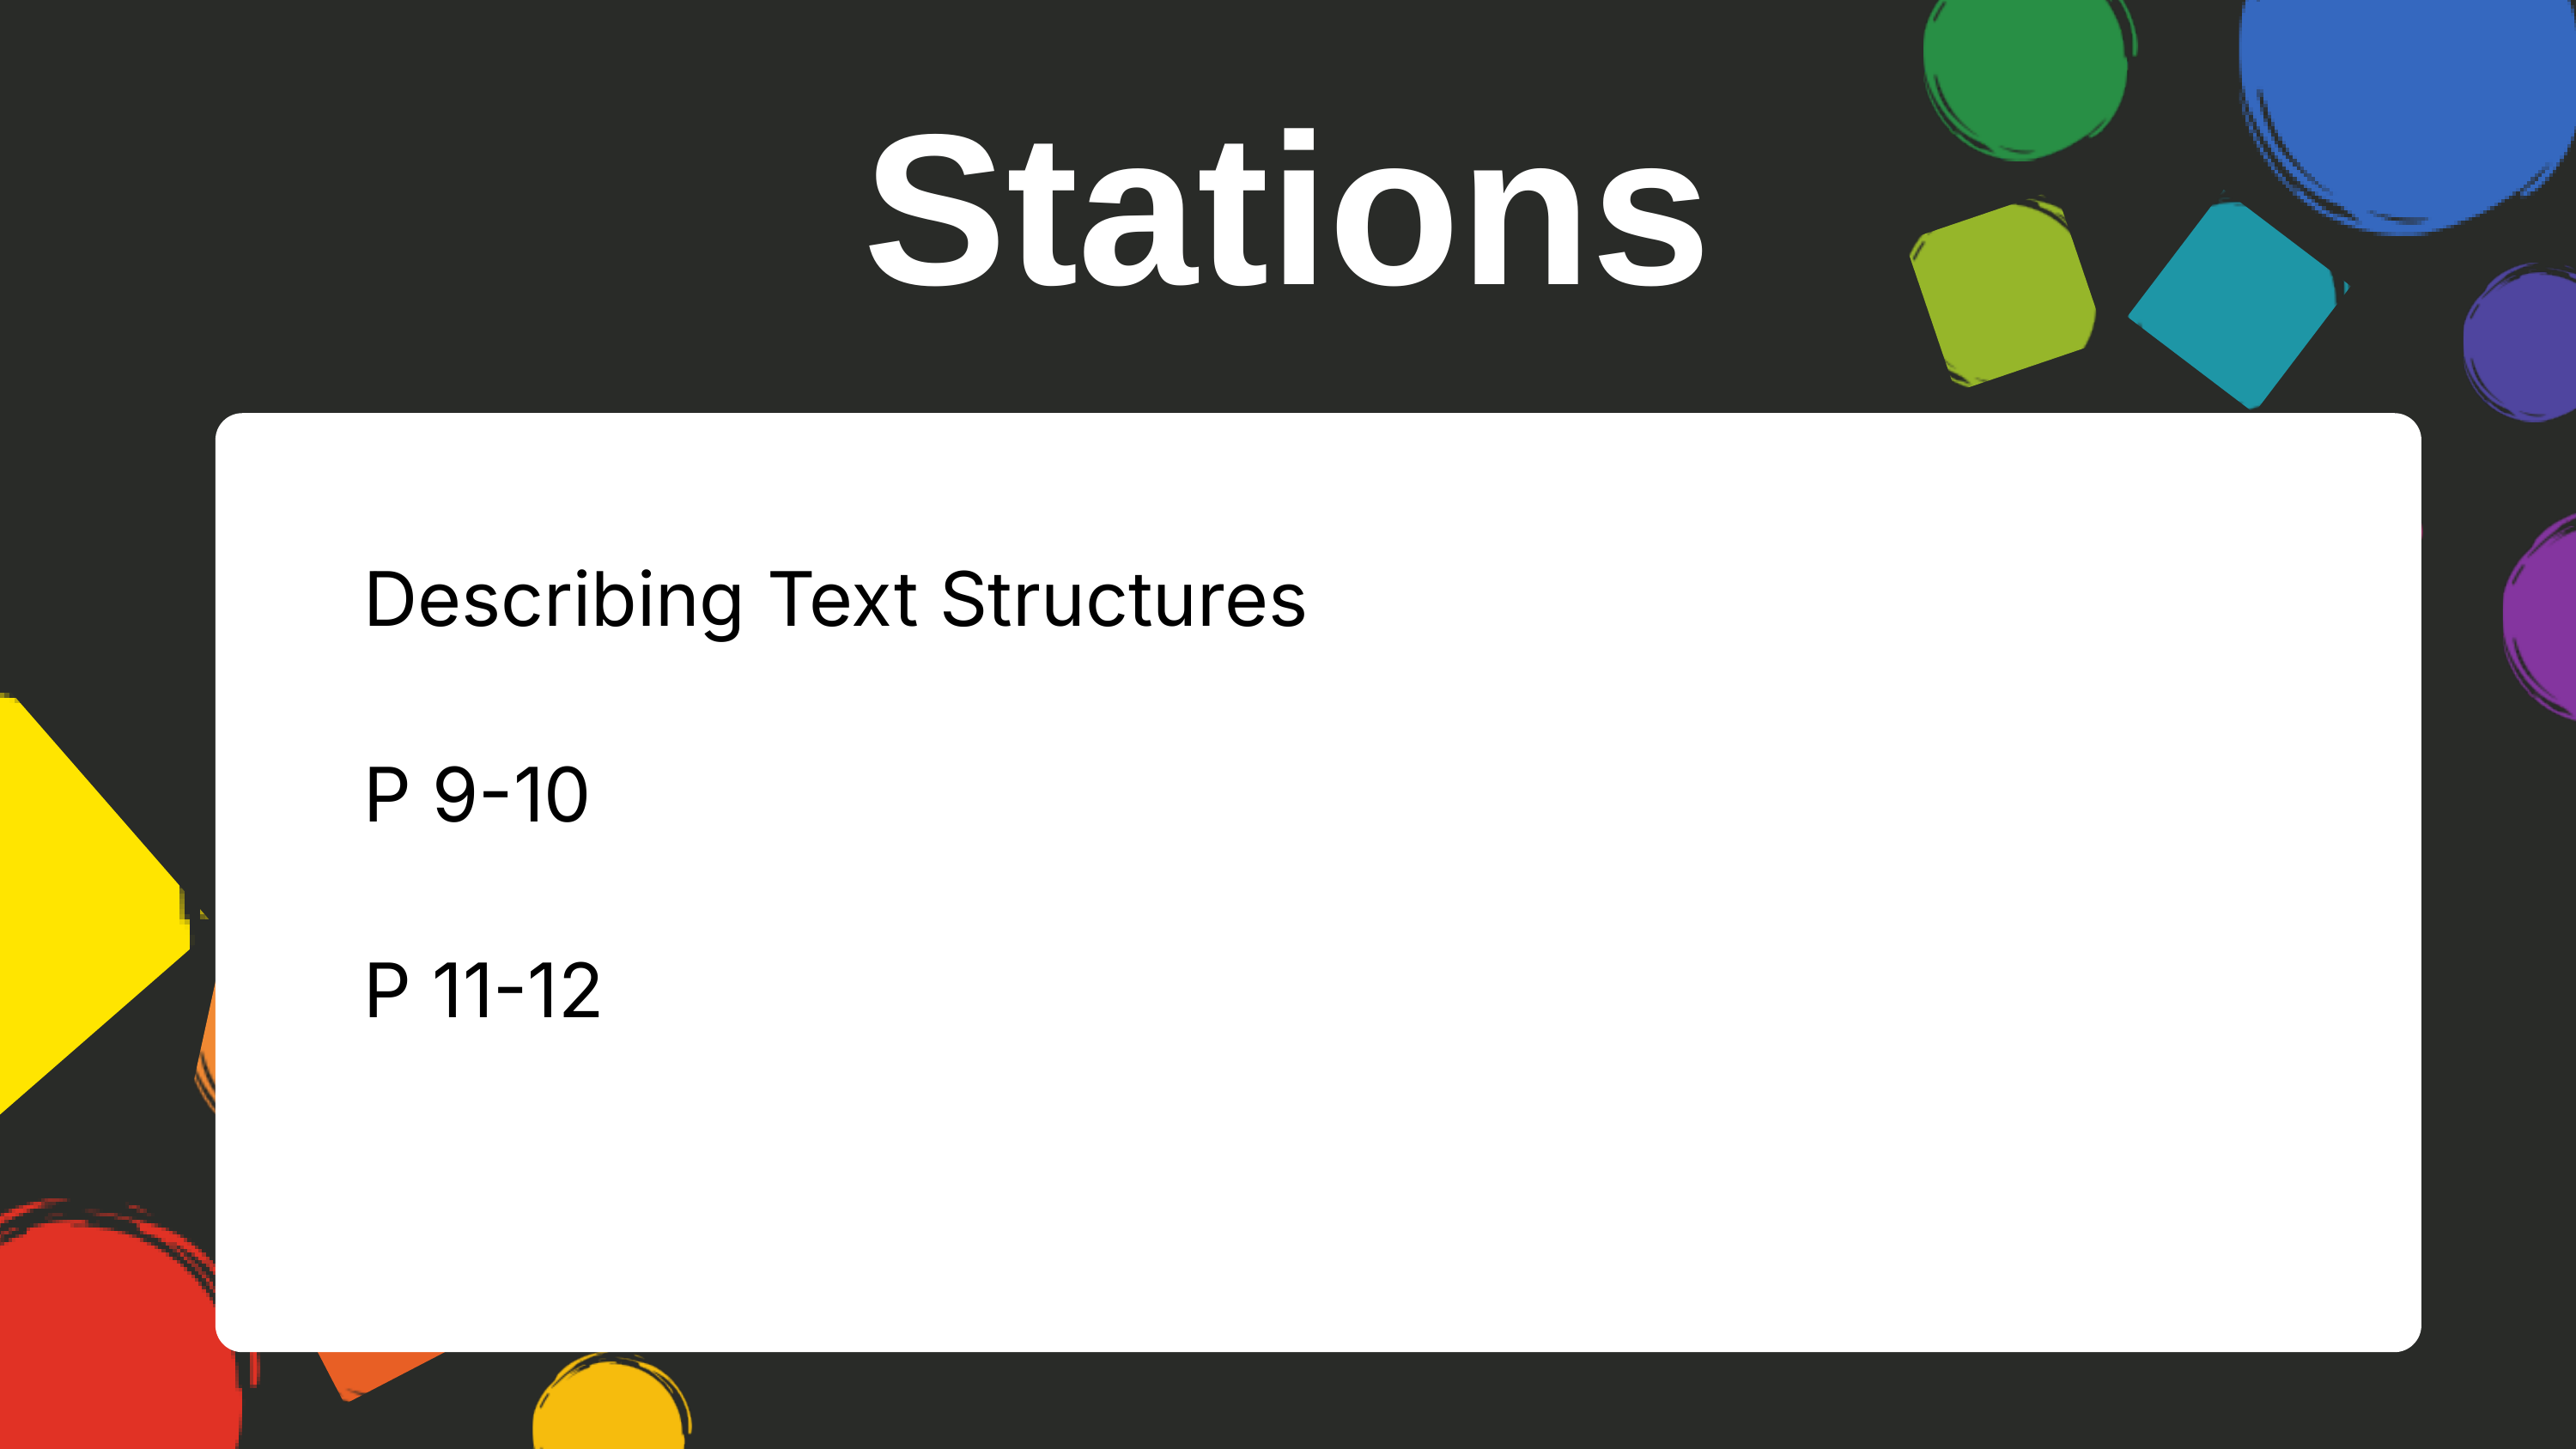

Stations

Describing Text Structures

P 9-10

P 11-12